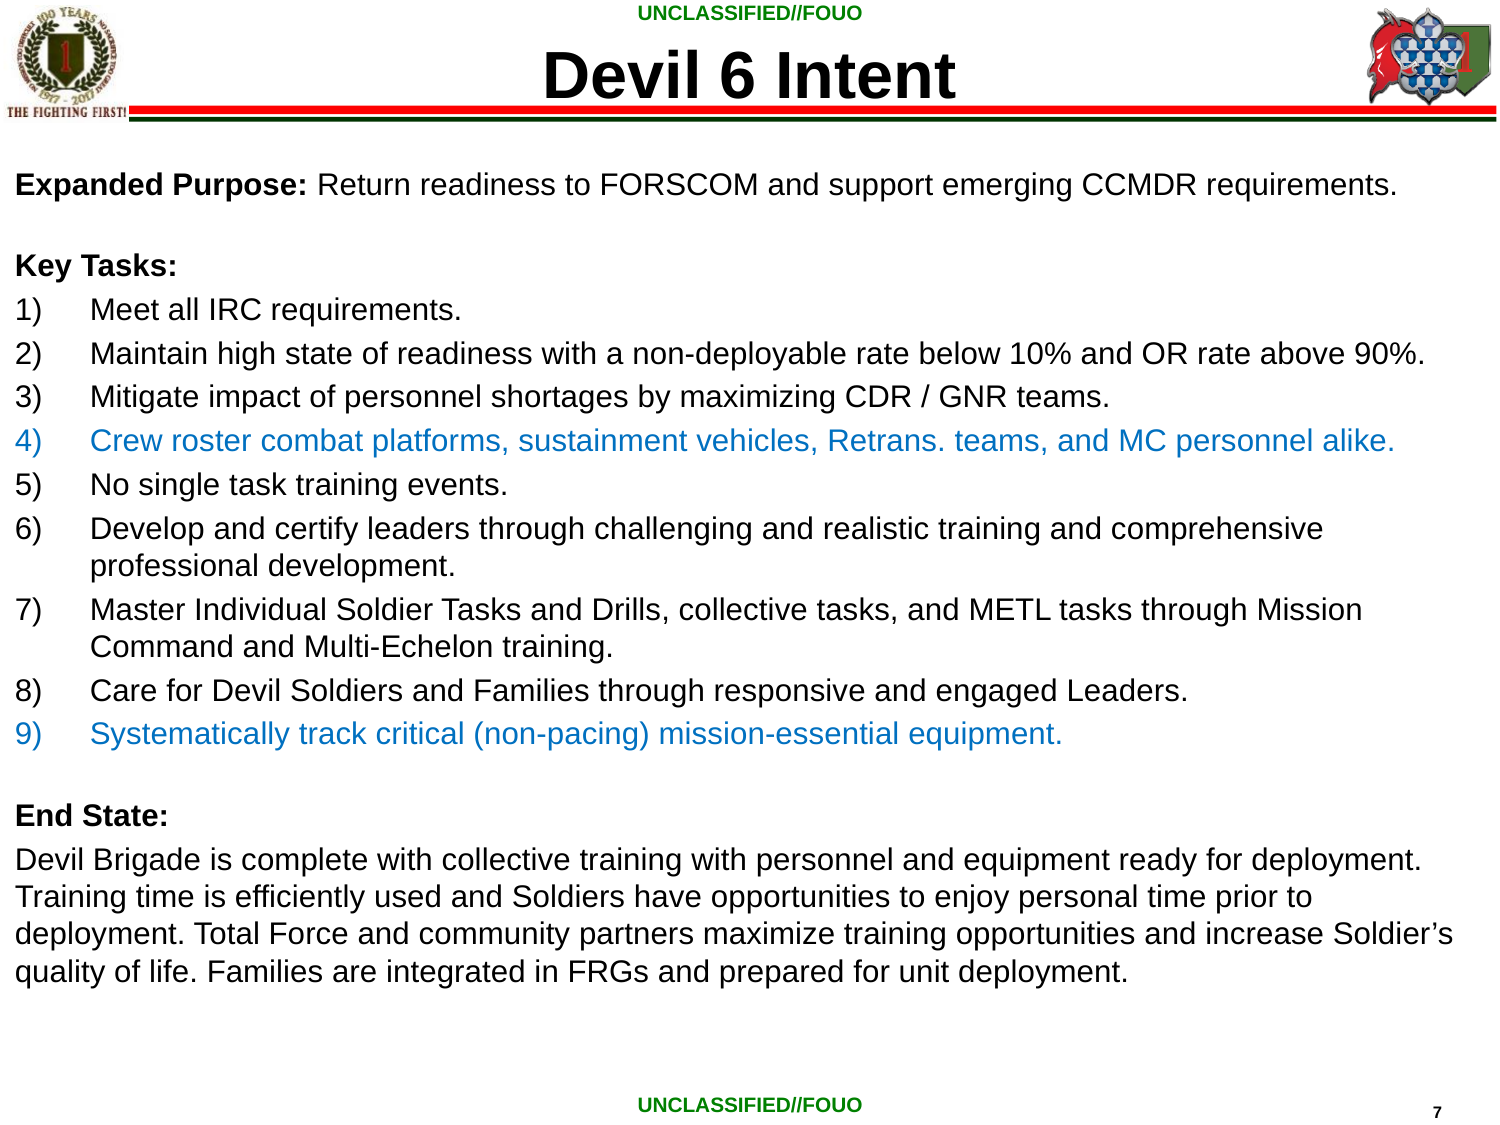

# Devil 6 Intent
Expanded Purpose: Return readiness to FORSCOM and support emerging CCMDR requirements.

Key Tasks:
Meet all IRC requirements.
Maintain high state of readiness with a non-deployable rate below 10% and OR rate above 90%.
Mitigate impact of personnel shortages by maximizing CDR / GNR teams.
Crew roster combat platforms, sustainment vehicles, Retrans. teams, and MC personnel alike.
No single task training events.
Develop and certify leaders through challenging and realistic training and comprehensive professional development.
Master Individual Soldier Tasks and Drills, collective tasks, and METL tasks through Mission Command and Multi-Echelon training.
Care for Devil Soldiers and Families through responsive and engaged Leaders.
Systematically track critical (non-pacing) mission-essential equipment.

End State:
Devil Brigade is complete with collective training with personnel and equipment ready for deployment. Training time is efficiently used and Soldiers have opportunities to enjoy personal time prior to deployment. Total Force and community partners maximize training opportunities and increase Soldier’s quality of life. Families are integrated in FRGs and prepared for unit deployment.